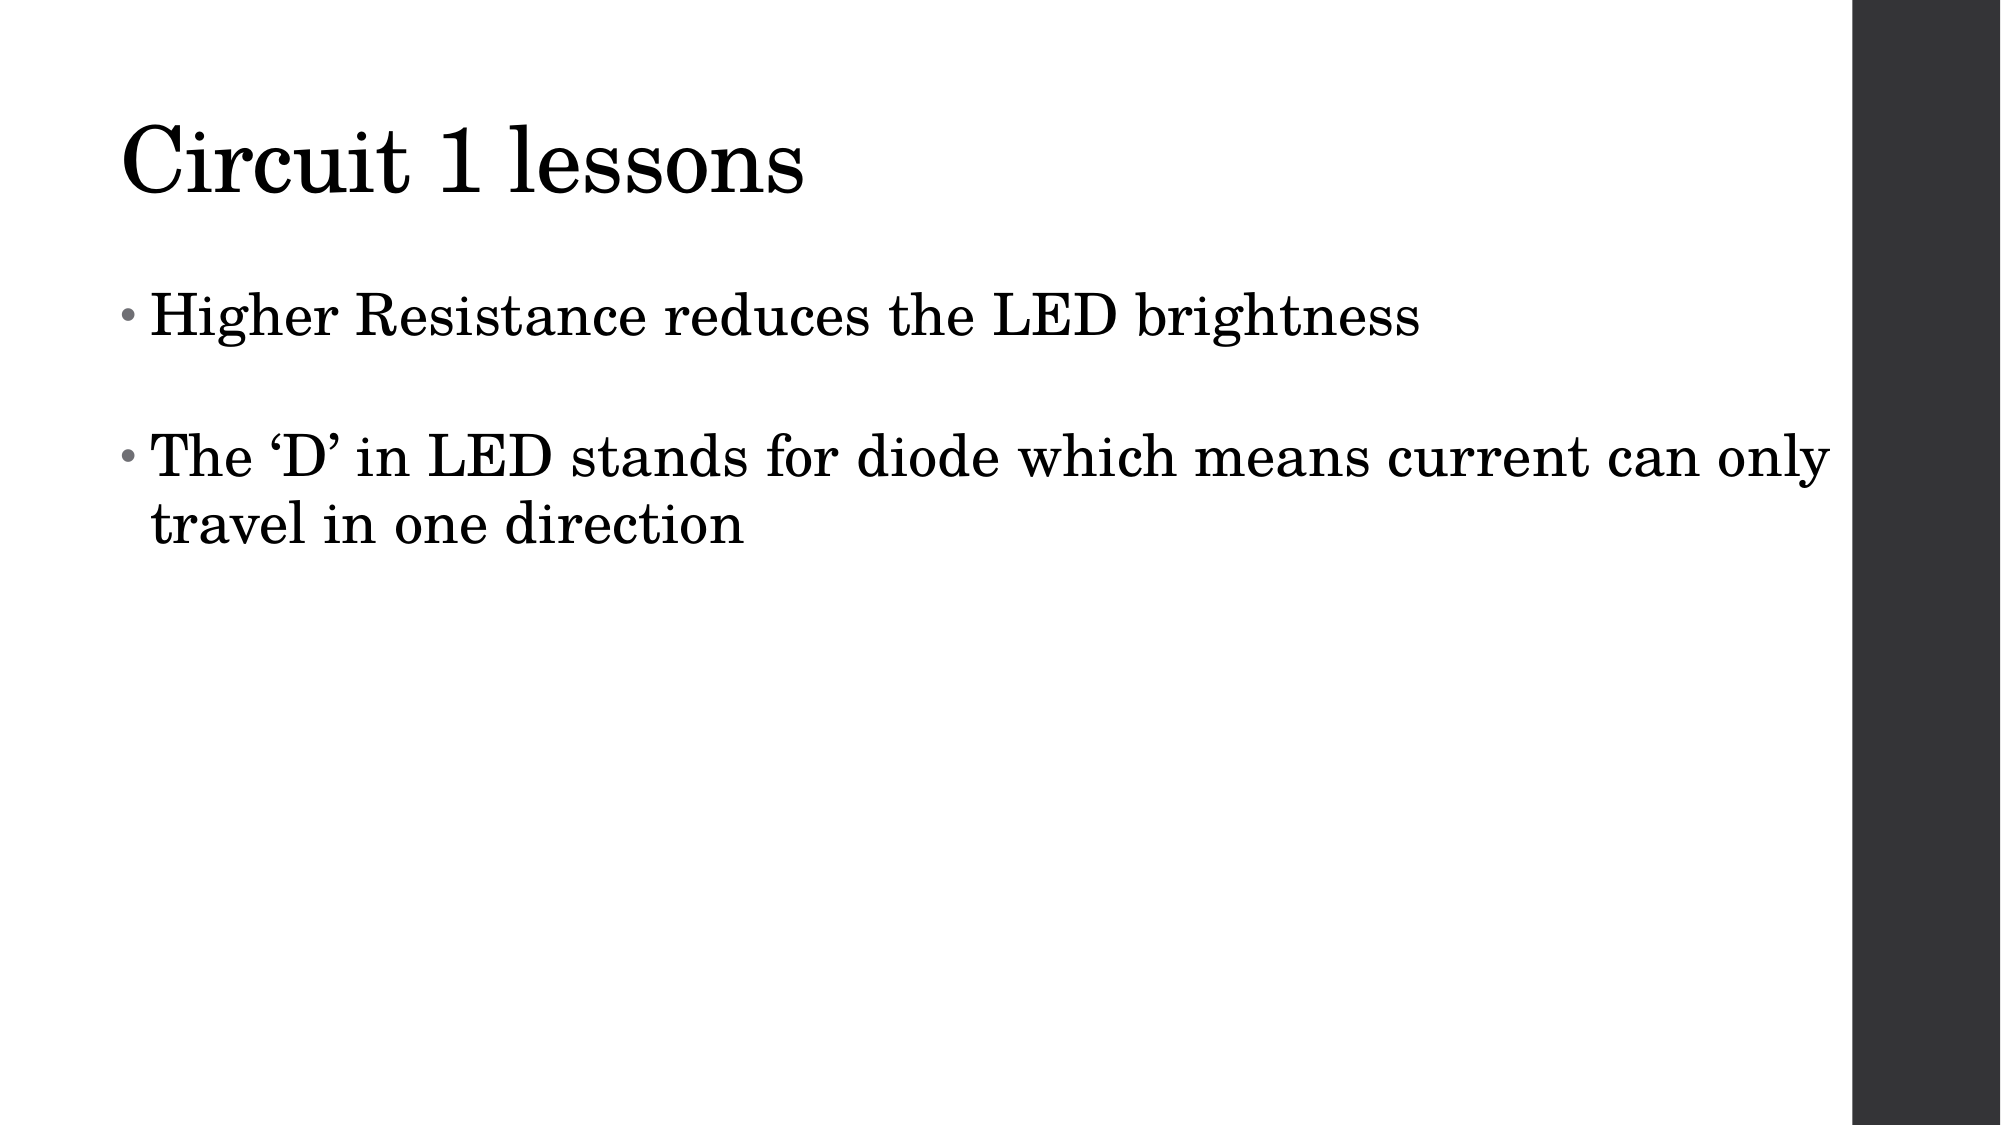

# Circuit 1 lessons
Higher Resistance reduces the LED brightness

The ‘D’ in LED stands for diode which means current can only travel in one direction